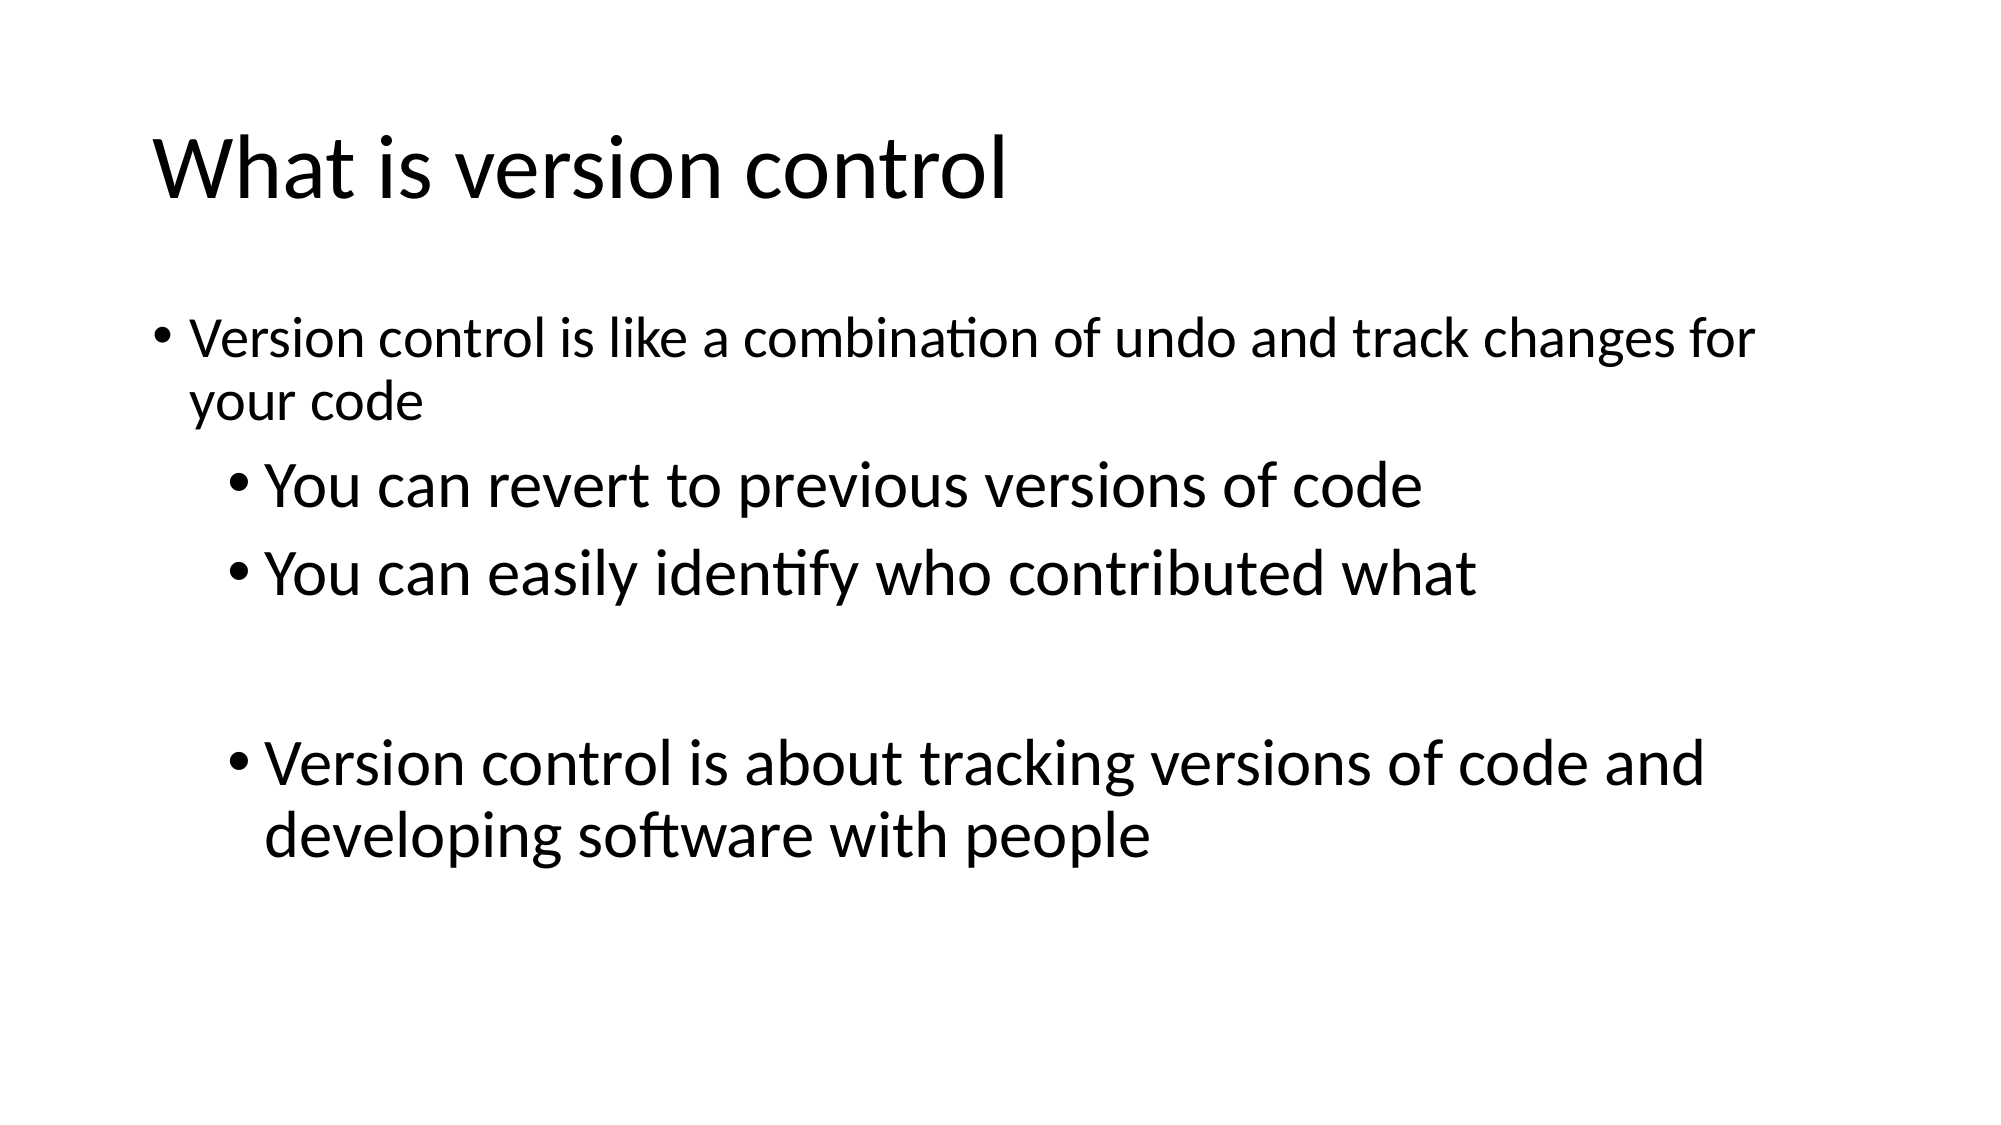

# What is version control
Version control is like a combination of undo and track changes for your code
You can revert to previous versions of code
You can easily identify who contributed what

Version control is about tracking versions of code and developing software with people